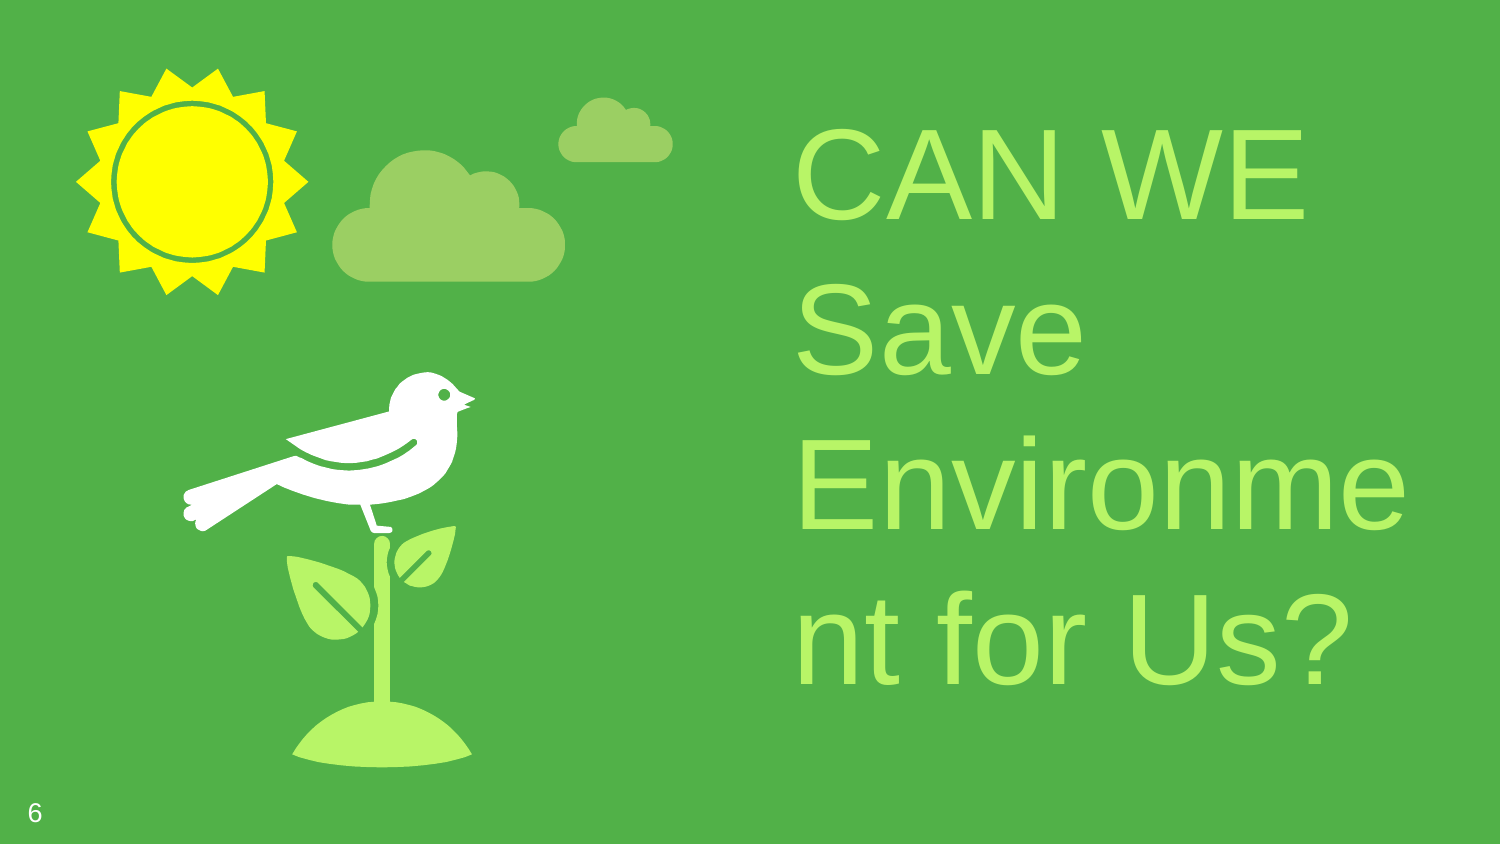

CAN WE Save Environment for Us?
6